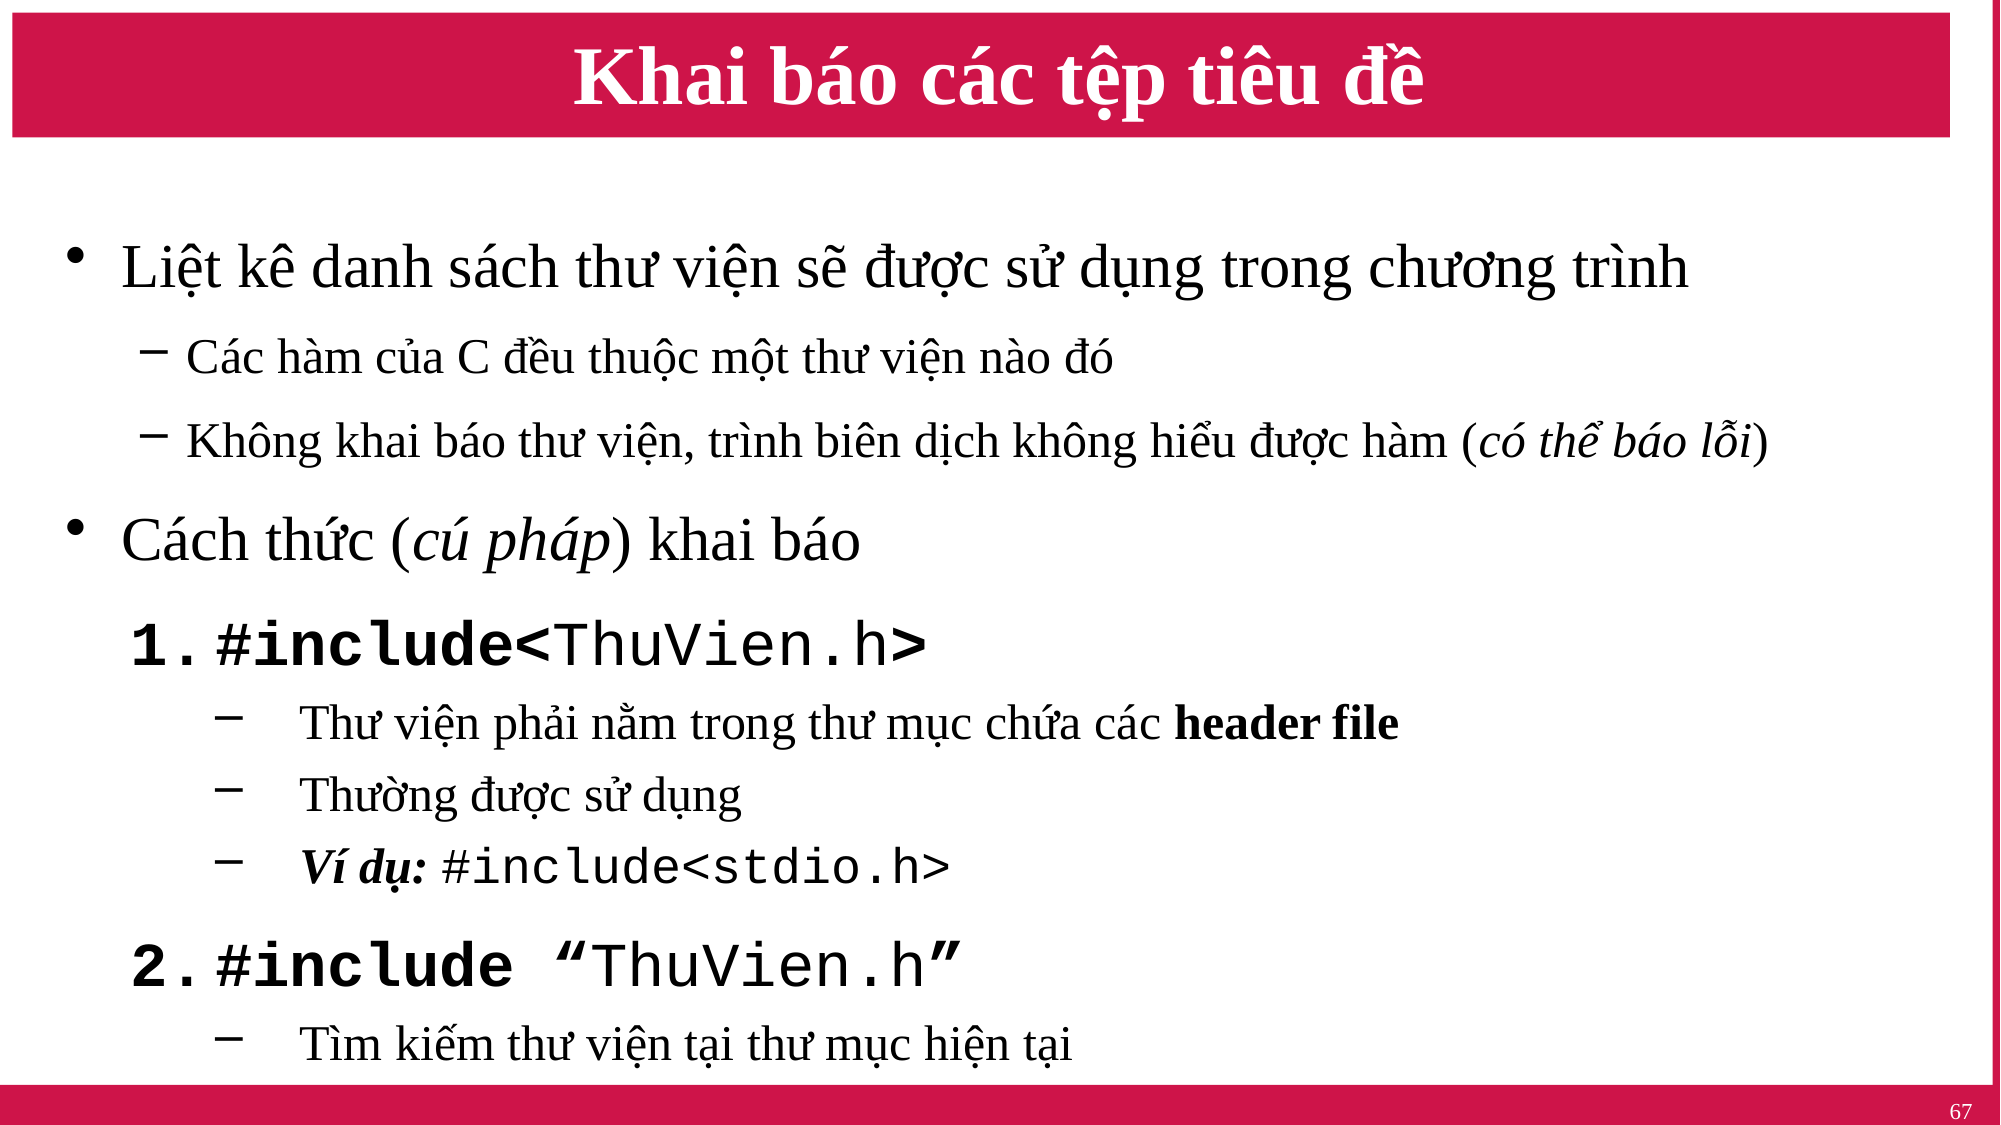

# Khai báo các tệp tiêu đề
Liệt kê danh sách thư viện sẽ được sử dụng trong chương trình
Các hàm của C đều thuộc một thư viện nào đó
Không khai báo thư viện, trình biên dịch không hiểu được hàm (có thể báo lỗi)
Cách thức (cú pháp) khai báo
#include<ThuVien.h>
Thư viện phải nằm trong thư mục chứa các header file
Thường được sử dụng
Ví dụ: #include<stdio.h>
#include “ThuVien.h”
Tìm kiếm thư viện tại thư mục hiện tại
67